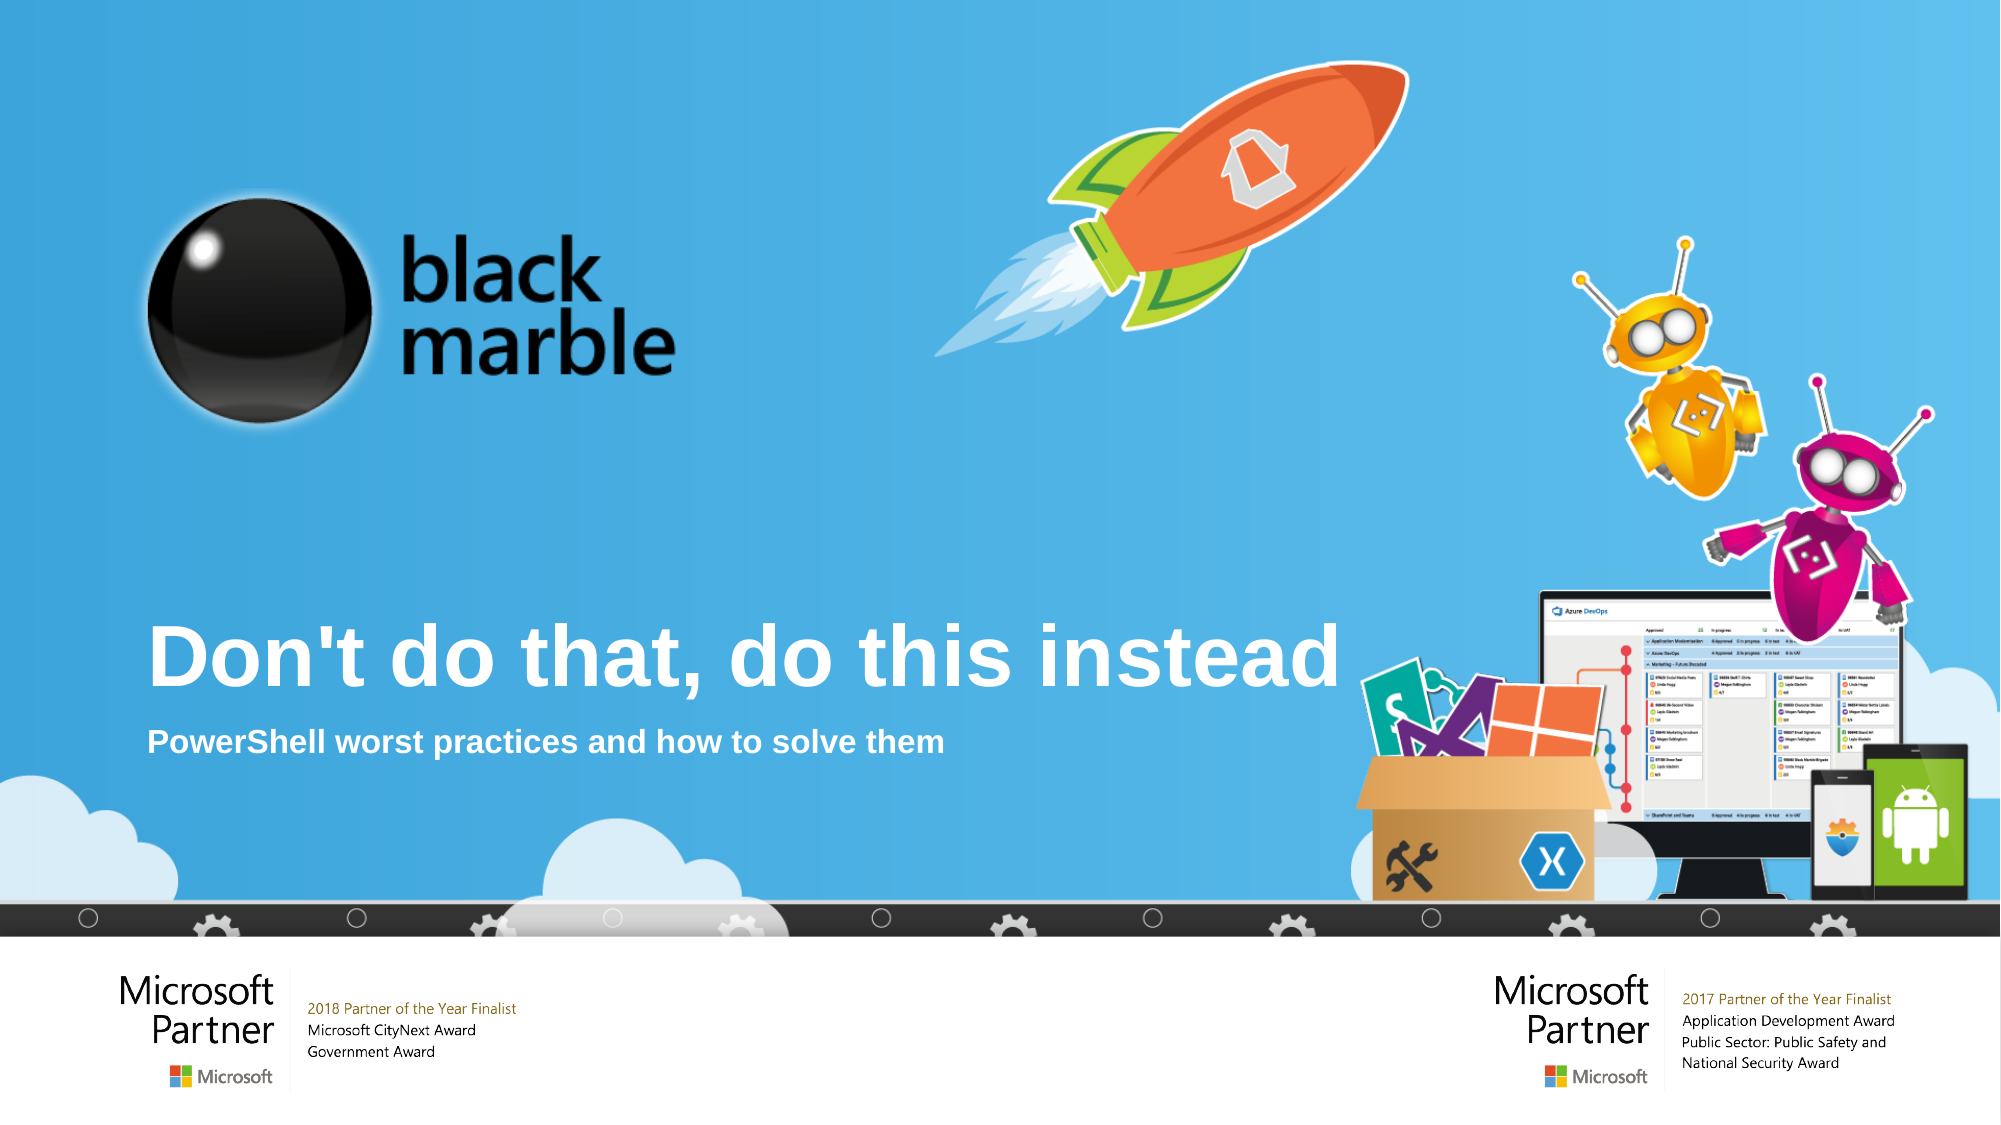

# Don't do that, do this instead
PowerShell worst practices and how to solve them